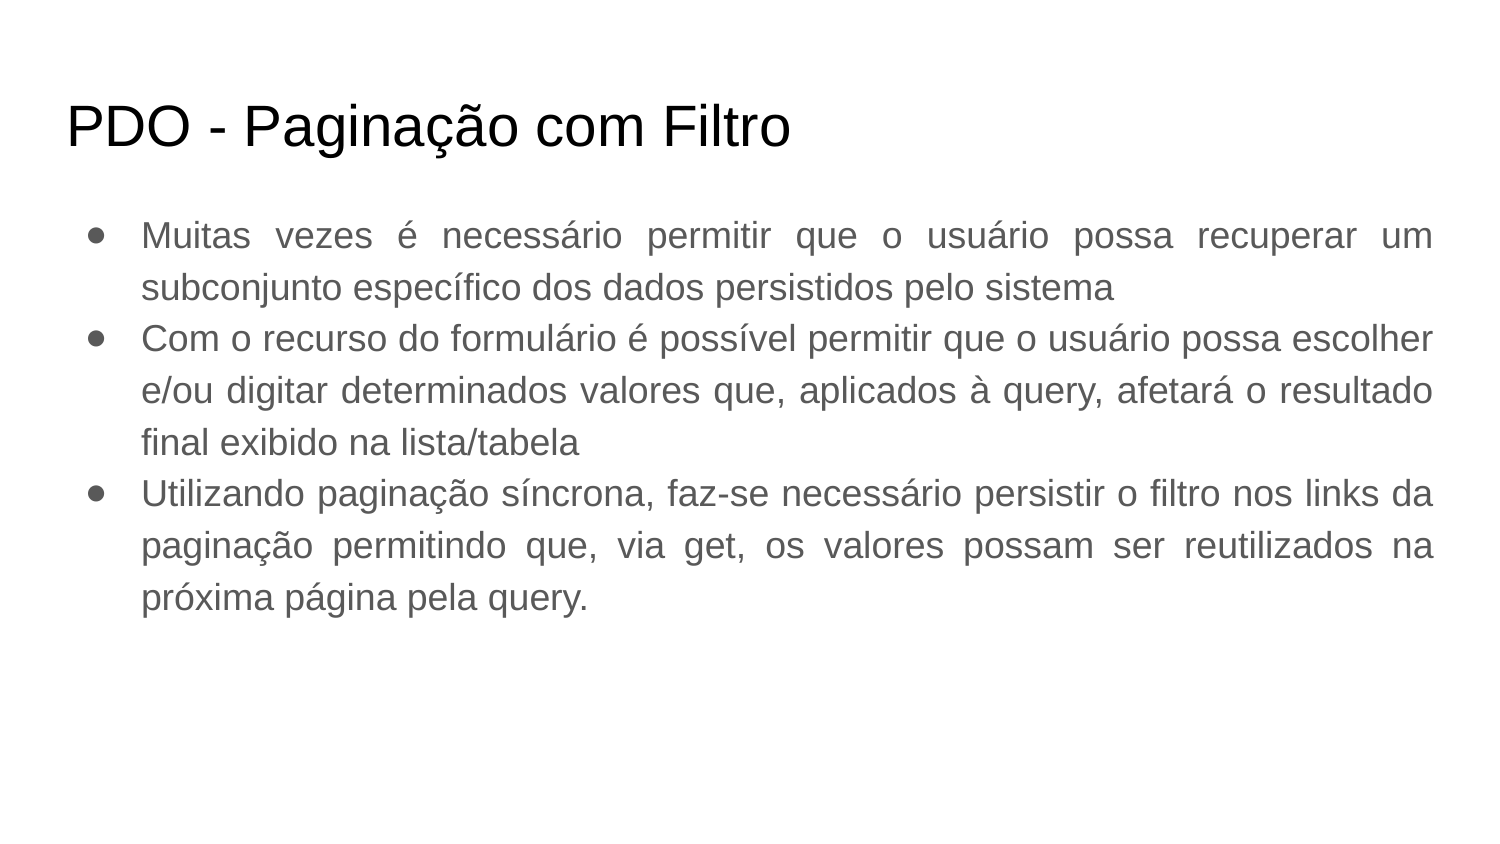

# PDO - Paginação com Filtro
Muitas vezes é necessário permitir que o usuário possa recuperar um subconjunto específico dos dados persistidos pelo sistema
Com o recurso do formulário é possível permitir que o usuário possa escolher e/ou digitar determinados valores que, aplicados à query, afetará o resultado final exibido na lista/tabela
Utilizando paginação síncrona, faz-se necessário persistir o filtro nos links da paginação permitindo que, via get, os valores possam ser reutilizados na próxima página pela query.